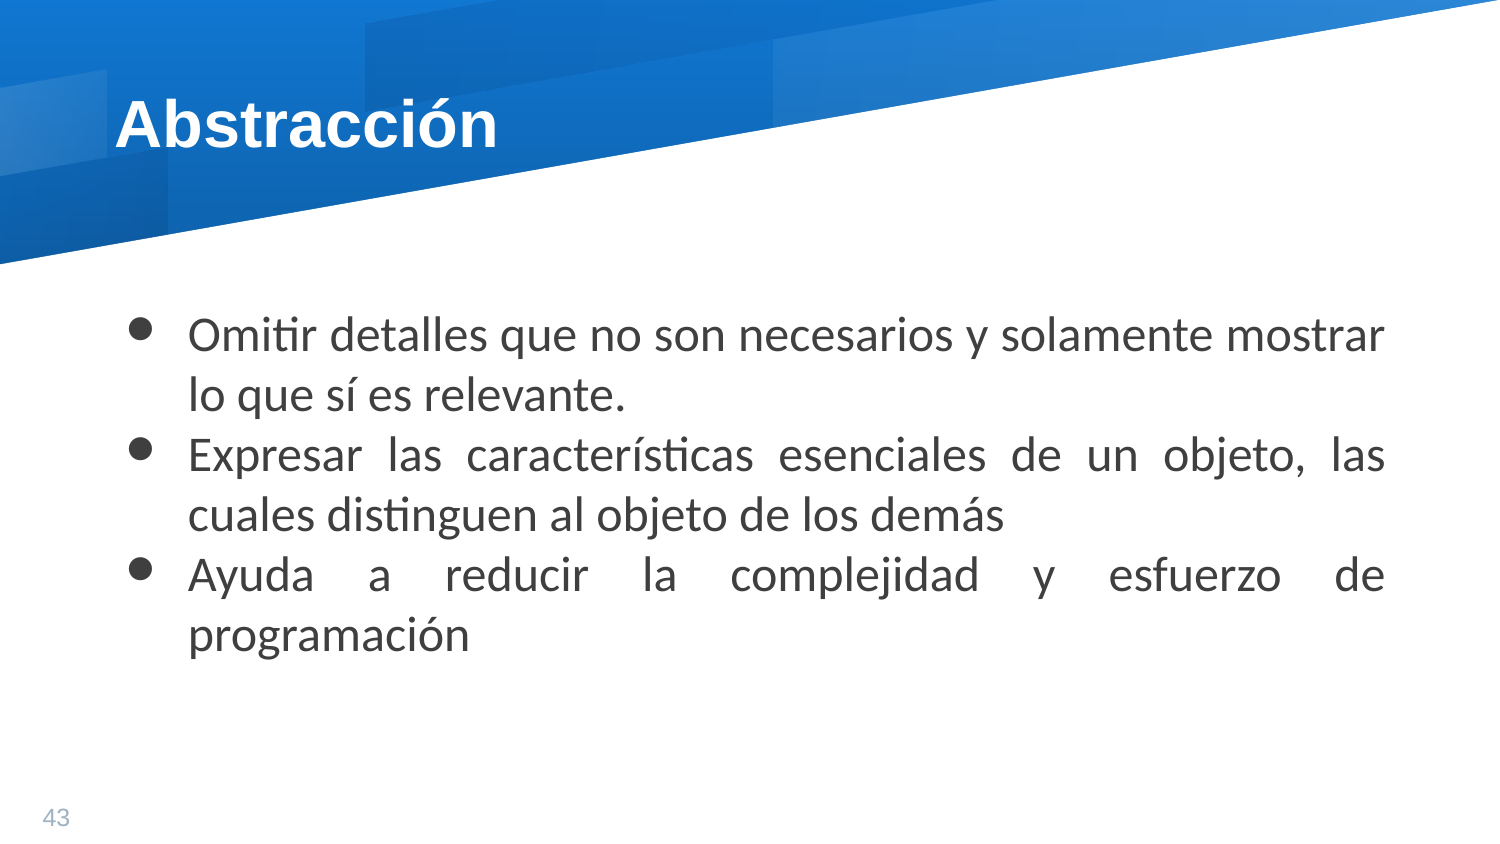

Abstracción
Omitir detalles que no son necesarios y solamente mostrar lo que sí es relevante.
Expresar las características esenciales de un objeto, las cuales distinguen al objeto de los demás
Ayuda a reducir la complejidad y esfuerzo de programación

43